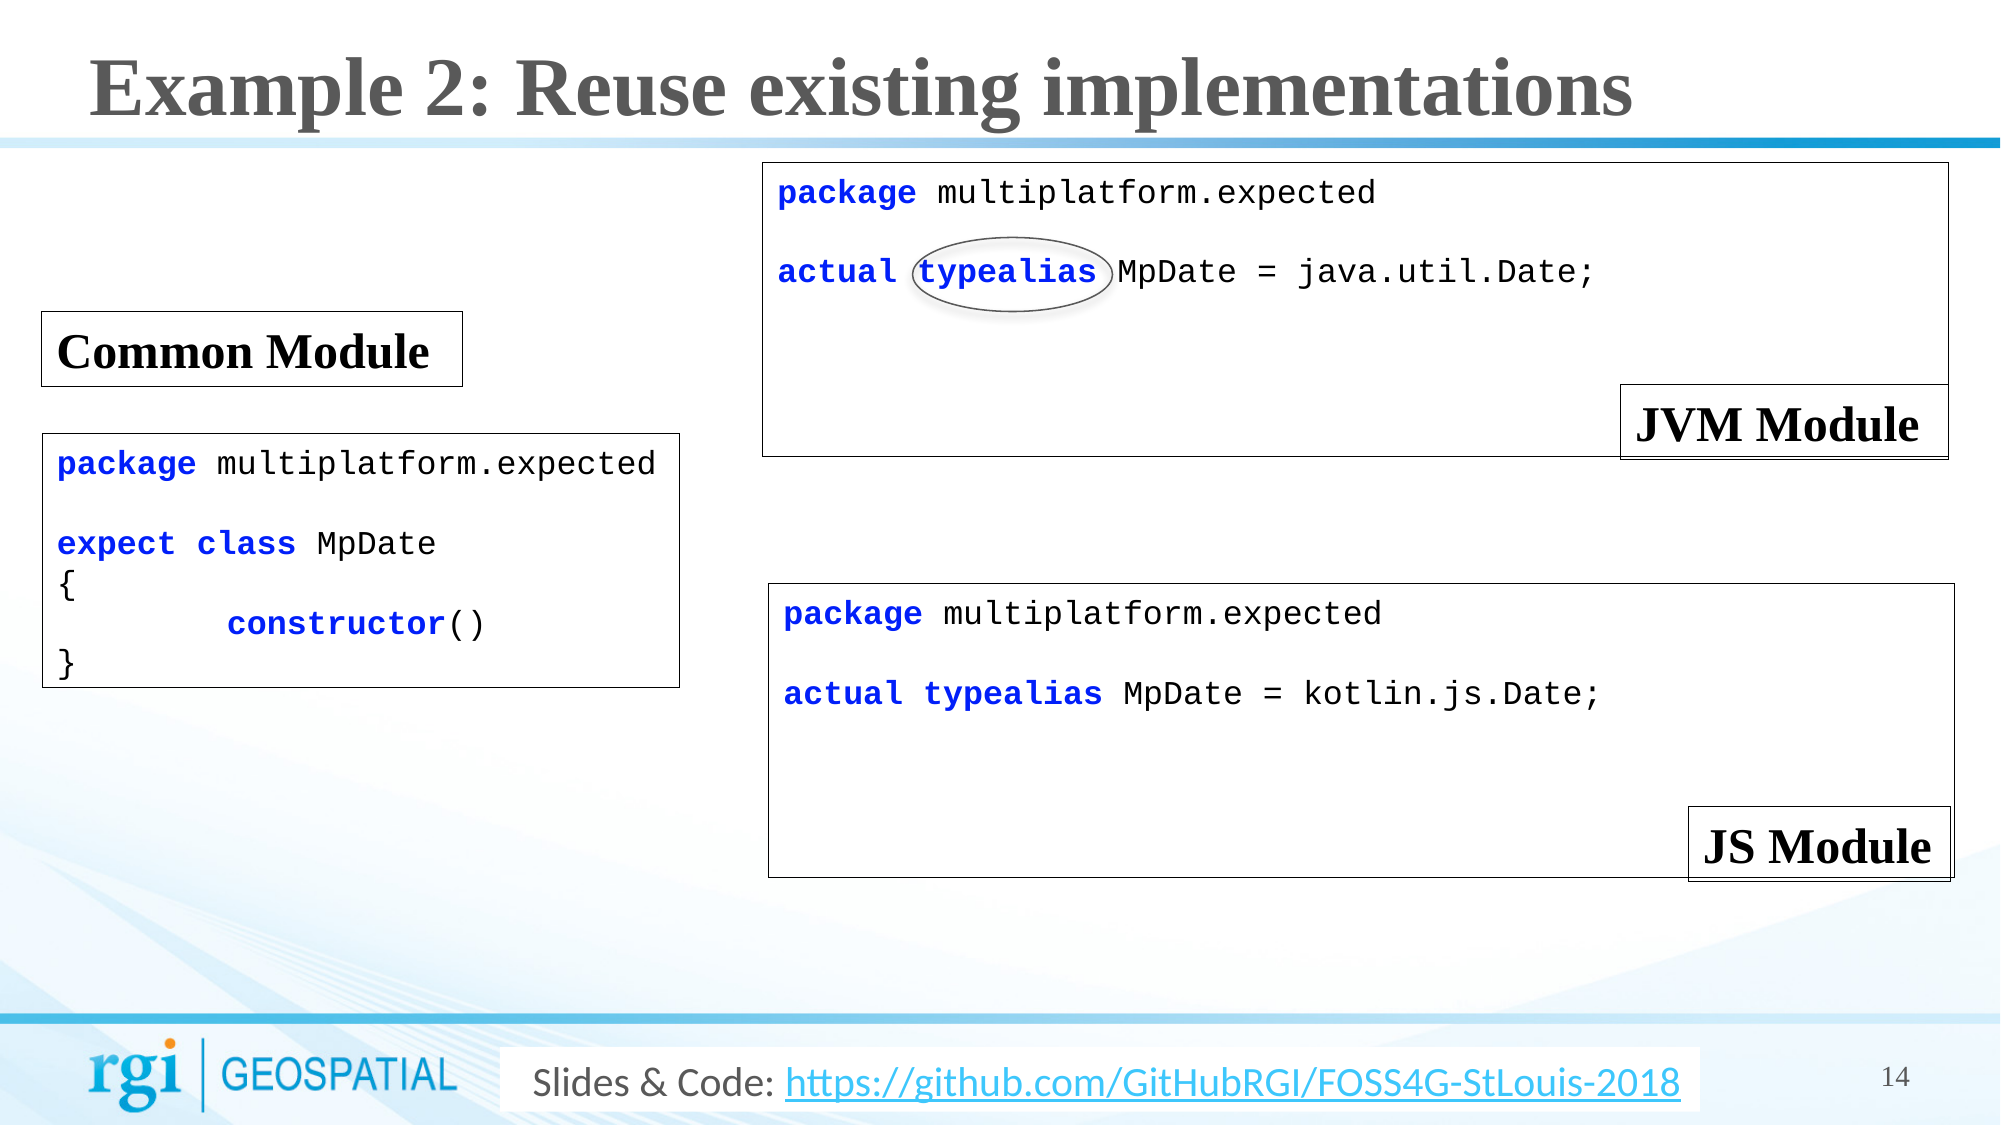

Example 2: Reuse existing implementations
package multiplatform.expected

actual typealias MpDate = java.util.Date;

Common Module
JVM Module
package multiplatform.expected

expect class MpDate
{
	 constructor()
}
package multiplatform.expected

actual typealias MpDate = kotlin.js.Date;

JS Module
Slides & Code: https://github.com/GitHubRGI/FOSS4G-StLouis-2018